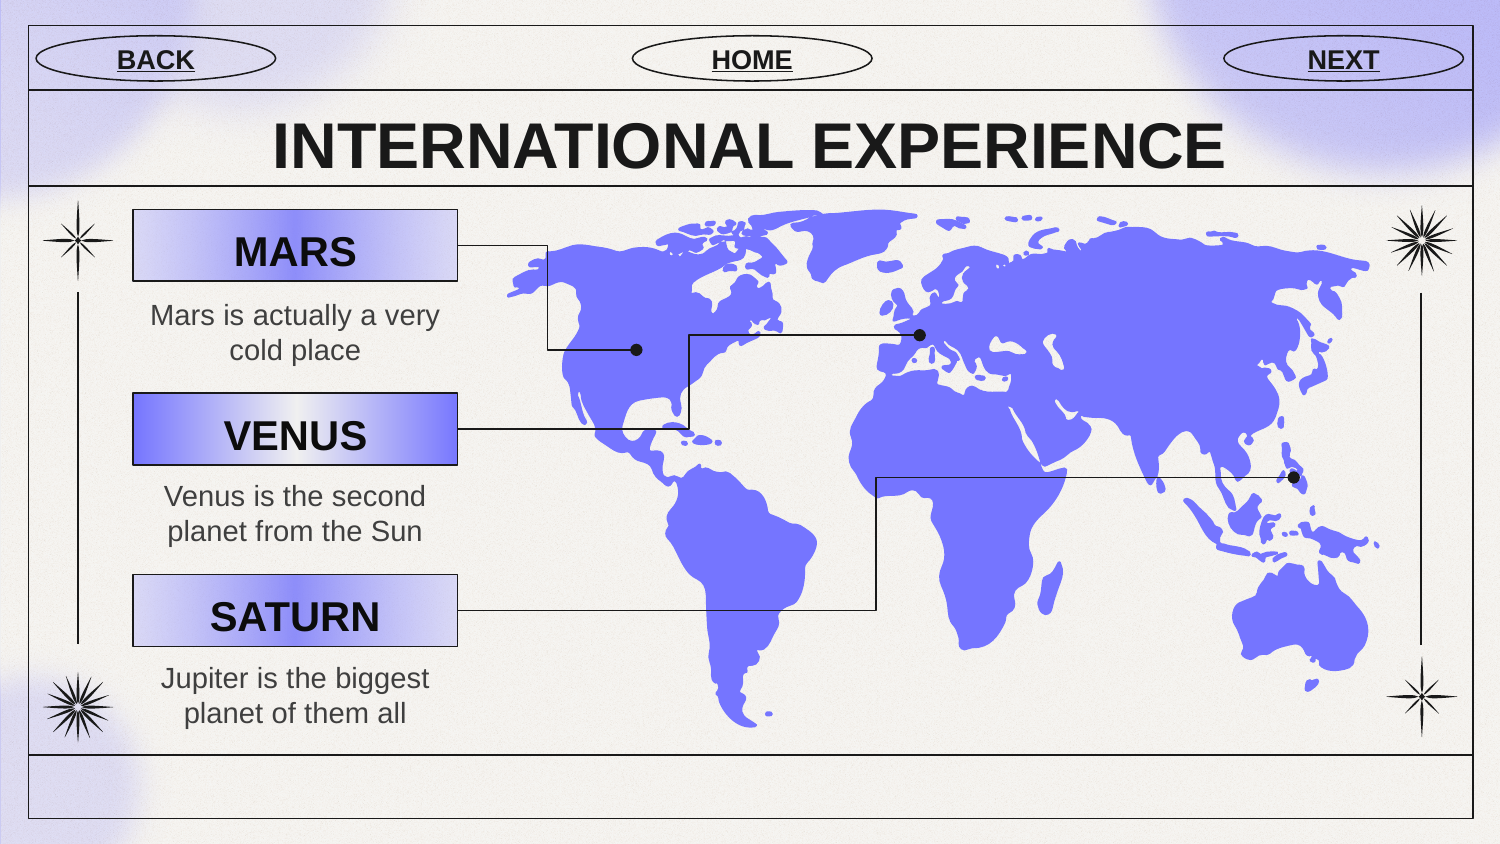

BACK
HOME
NEXT
# INTERNATIONAL EXPERIENCE
MARS
Mars is actually a very cold place

VENUS
Venus is the second planet from the Sun
SATURN
Jupiter is the biggest planet of them all